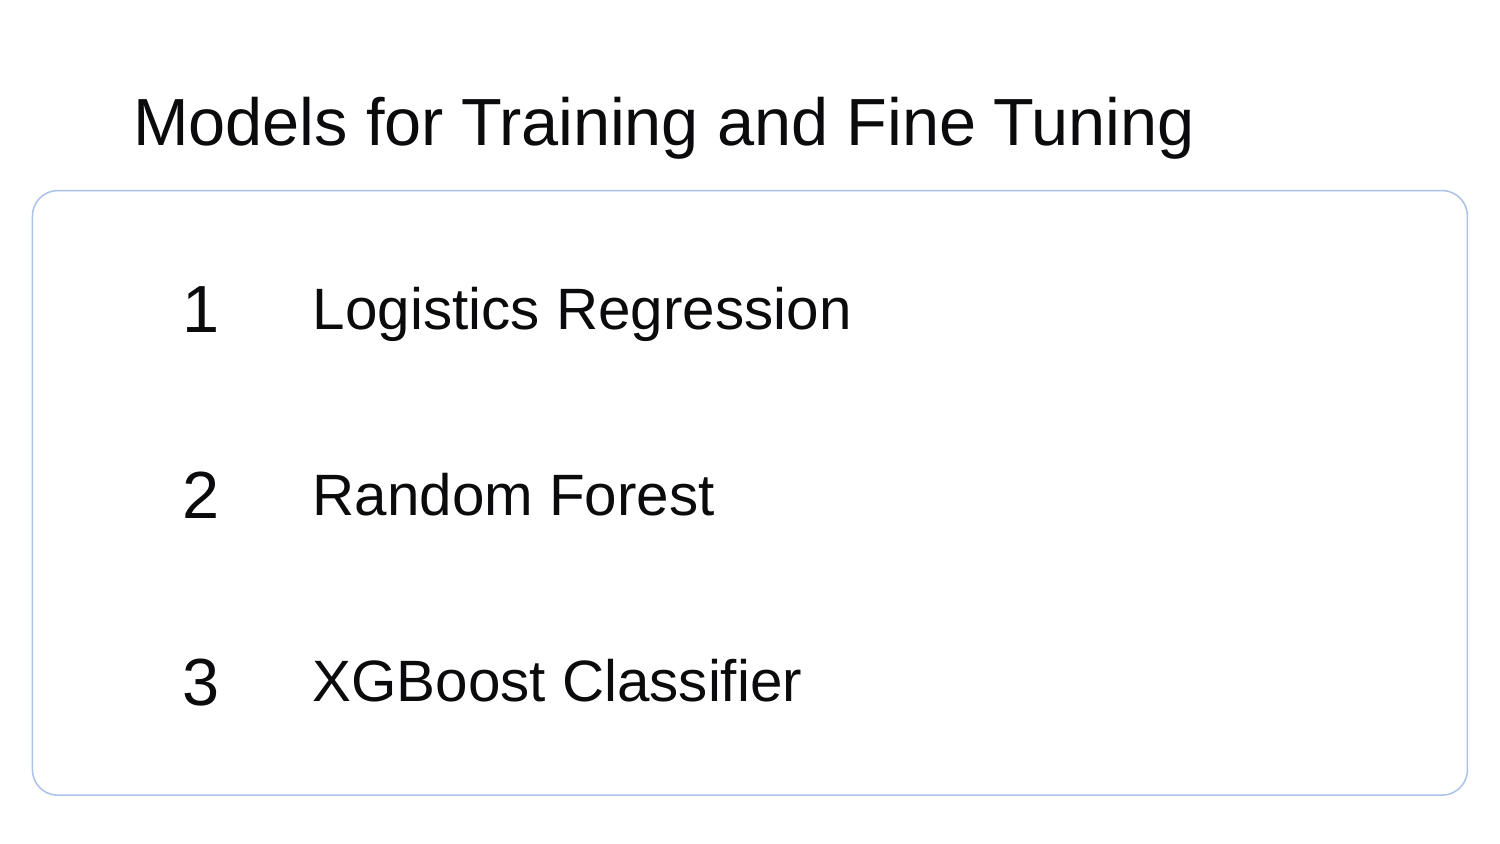

# Models for Training and Fine Tuning
1
Logistics Regression
2
Random Forest
3
XGBoost Classifier